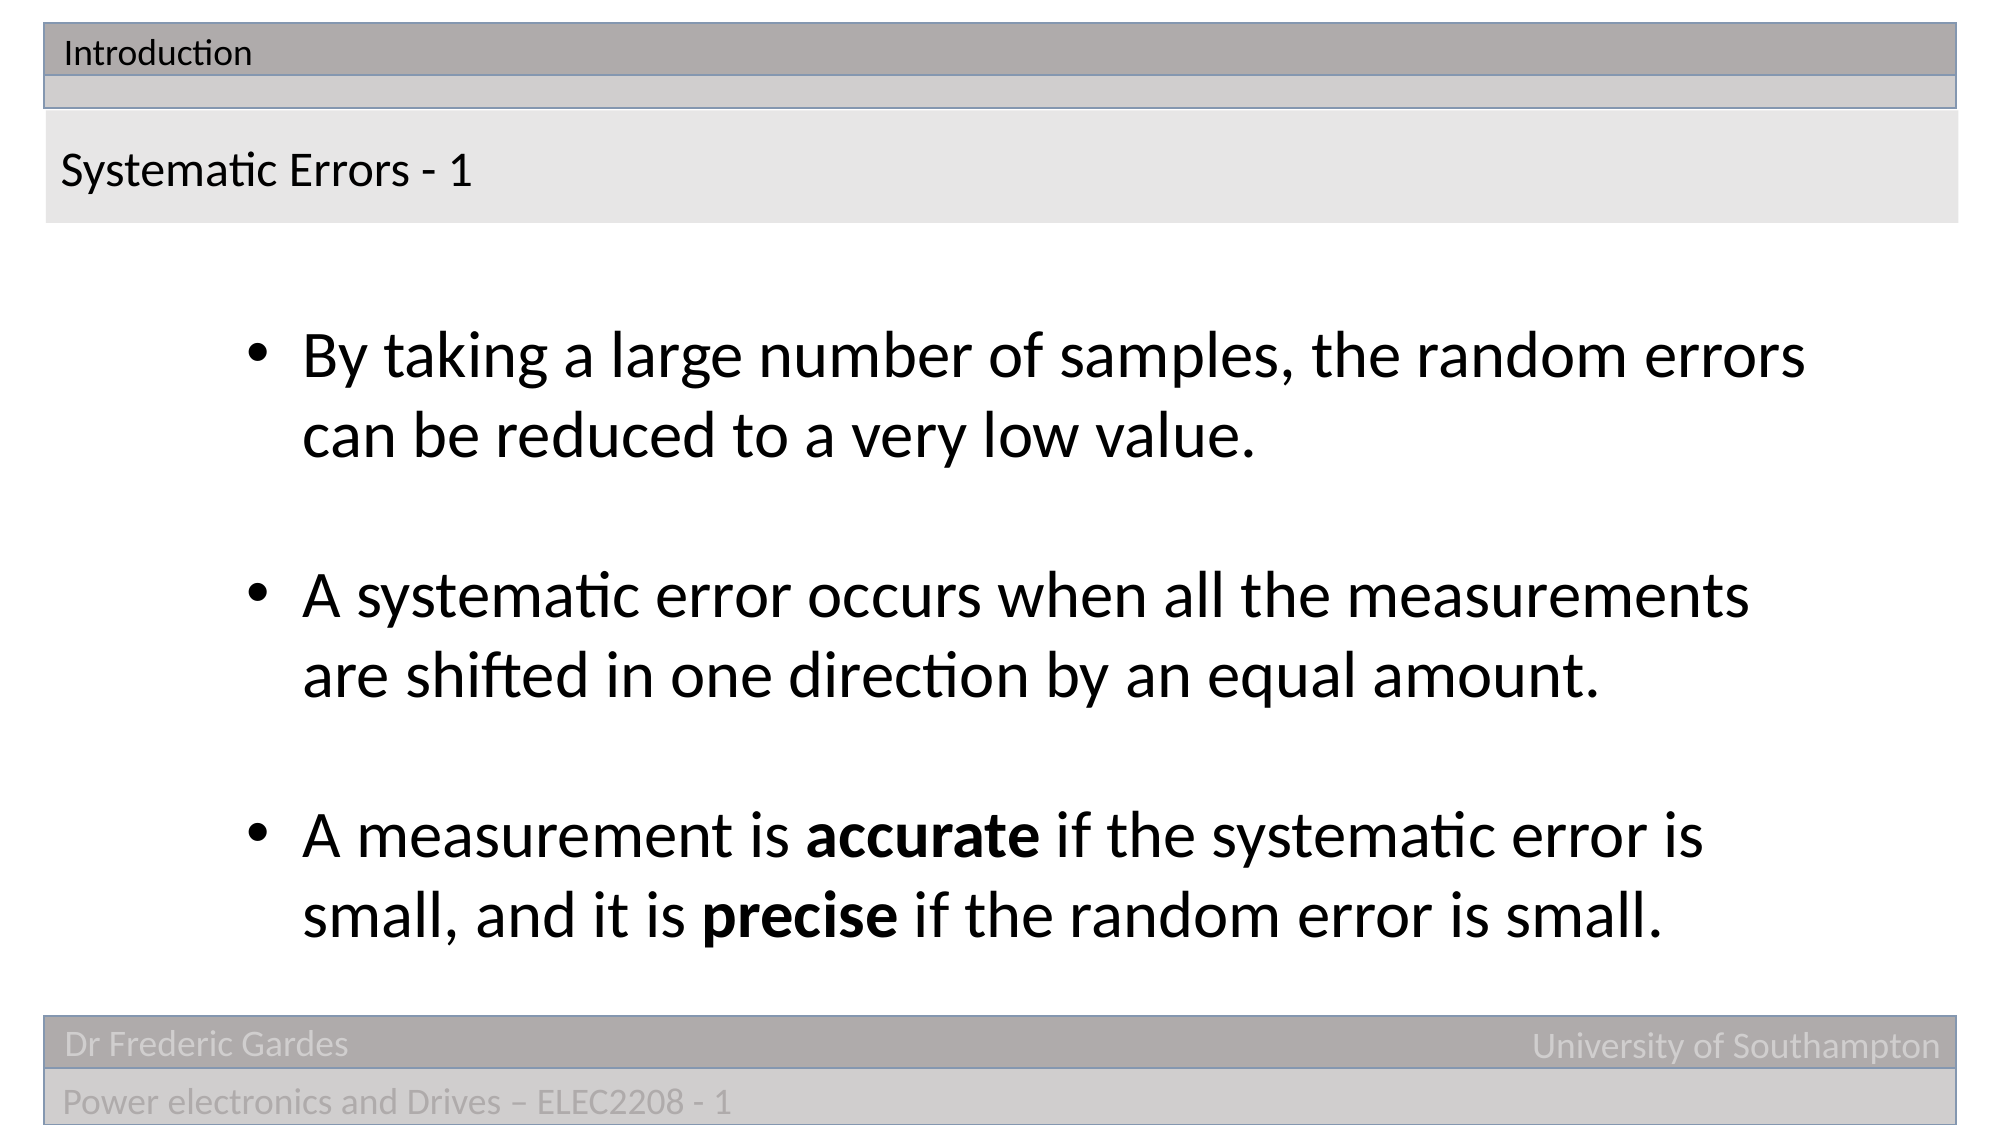

Introduction
Systematic Errors - 1
By taking a large number of samples, the random errors can be reduced to a very low value.

A systematic error occurs when all the measurements are shifted in one direction by an equal amount.

A measurement is accurate if the systematic error is small, and it is precise if the random error is small.